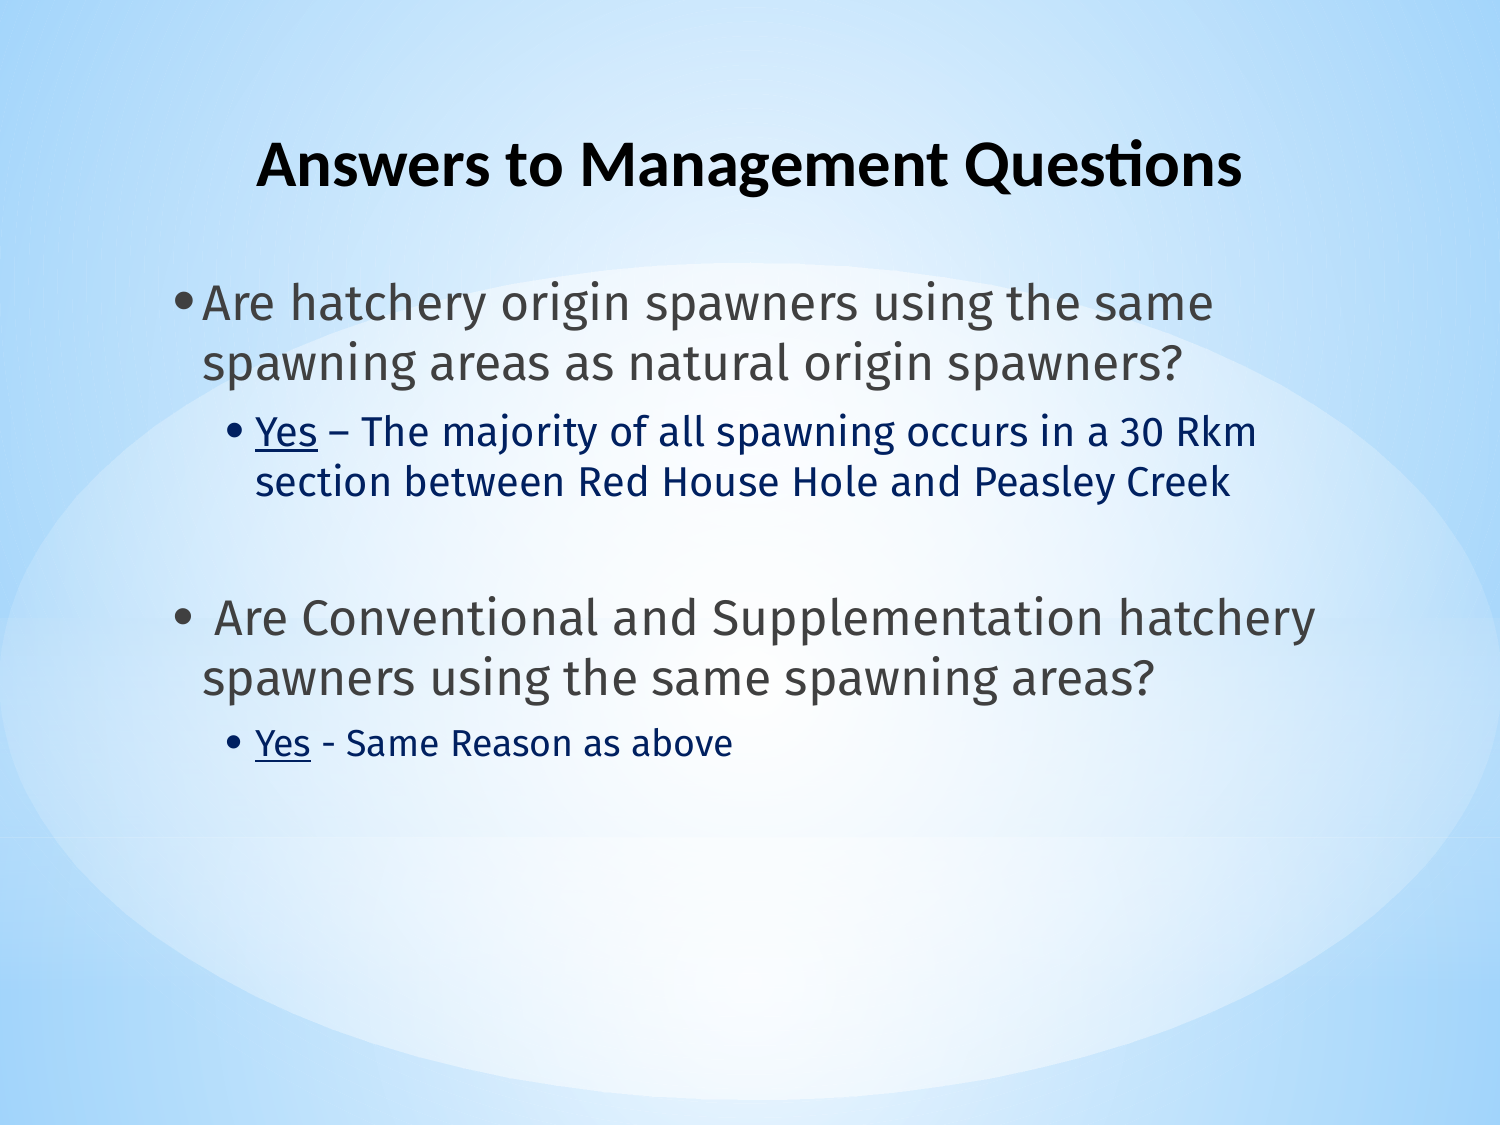

# Answers to Management Questions
Are hatchery origin spawners using the same spawning areas as natural origin spawners?
Yes – The majority of all spawning occurs in a 30 Rkm section between Red House Hole and Peasley Creek

 Are Conventional and Supplementation hatchery spawners using the same spawning areas?
Yes - Same Reason as above